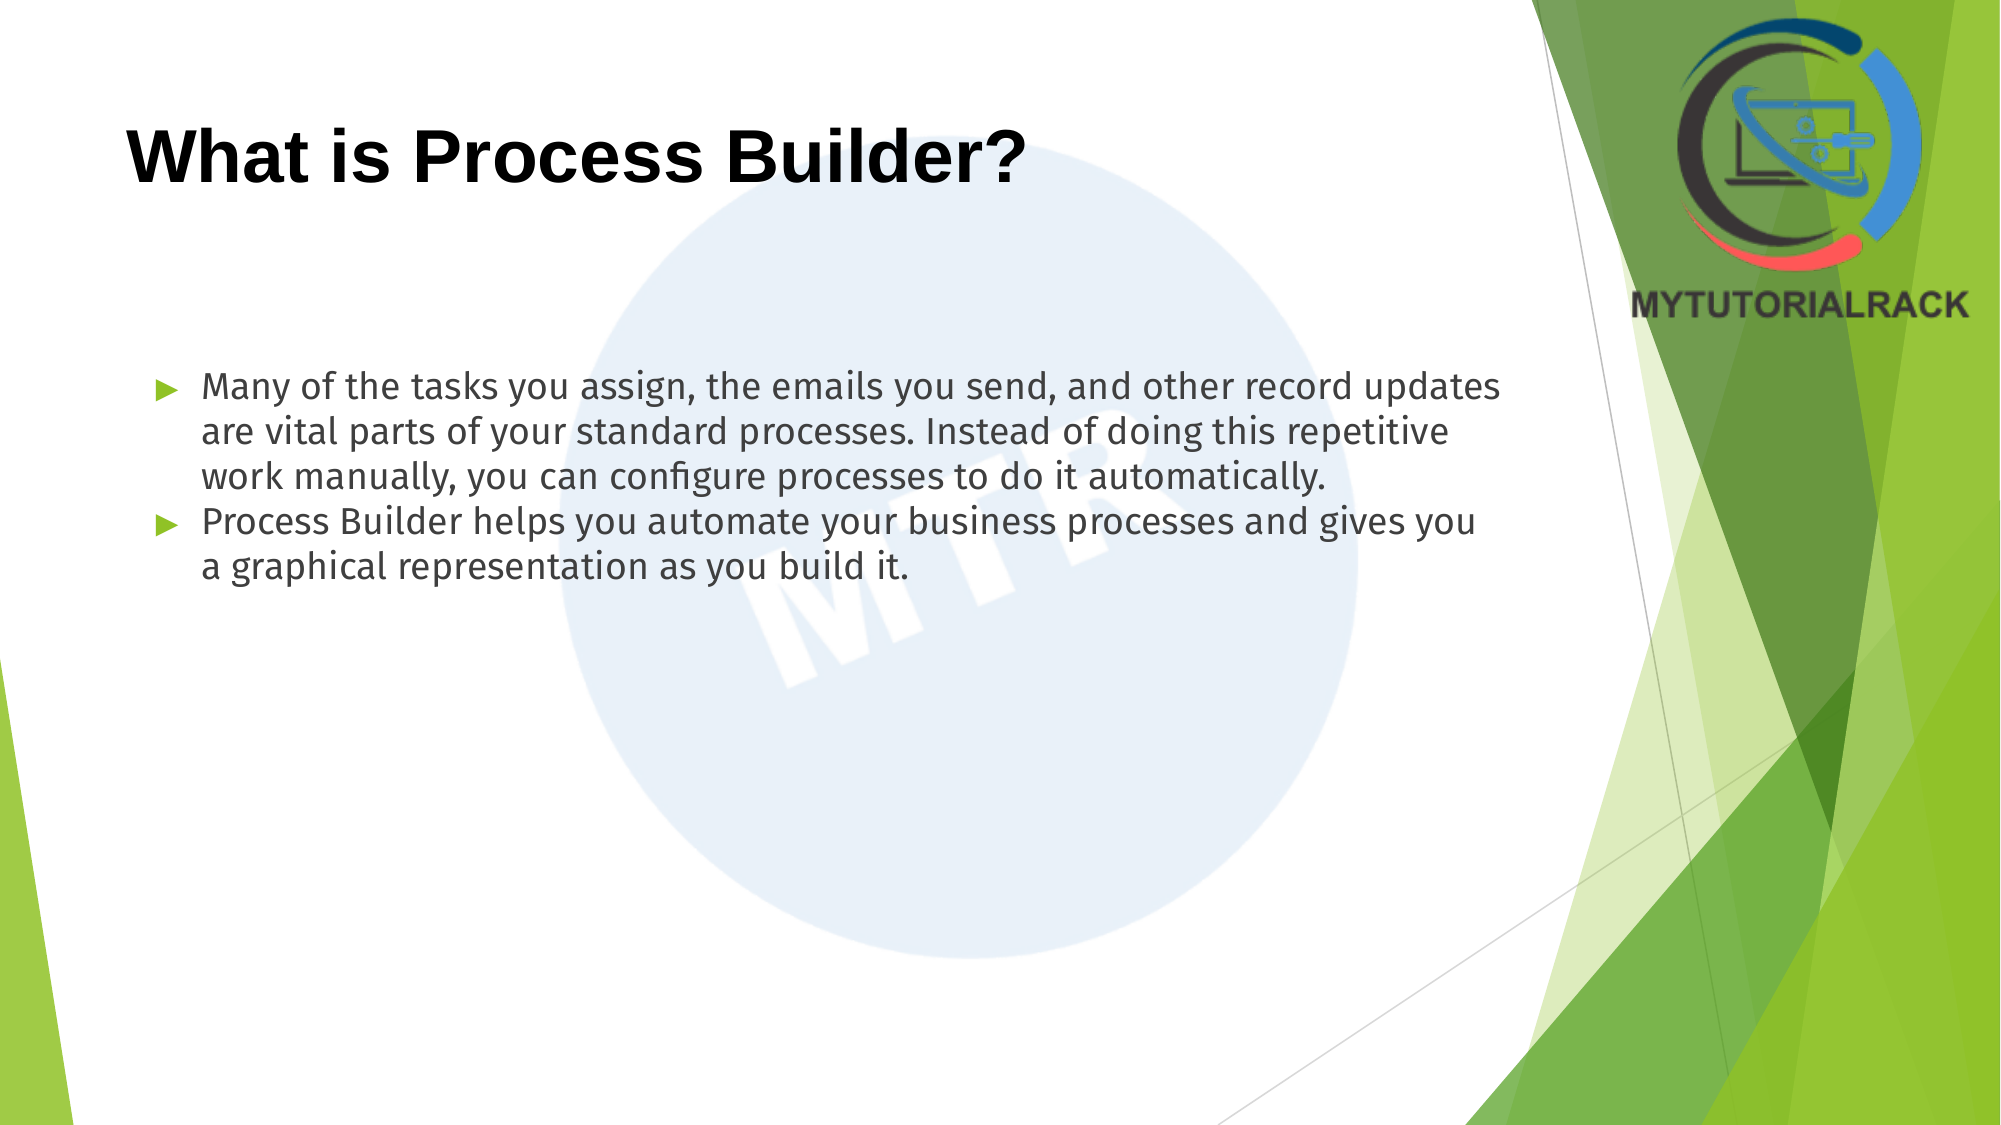

# What is Process Builder?

Many of the tasks you assign, the emails you send, and other record updates are vital parts of your standard processes. Instead of doing this repetitive work manually, you can configure processes to do it automatically.
Process Builder helps you automate your business processes and gives you a graphical representation as you build it.